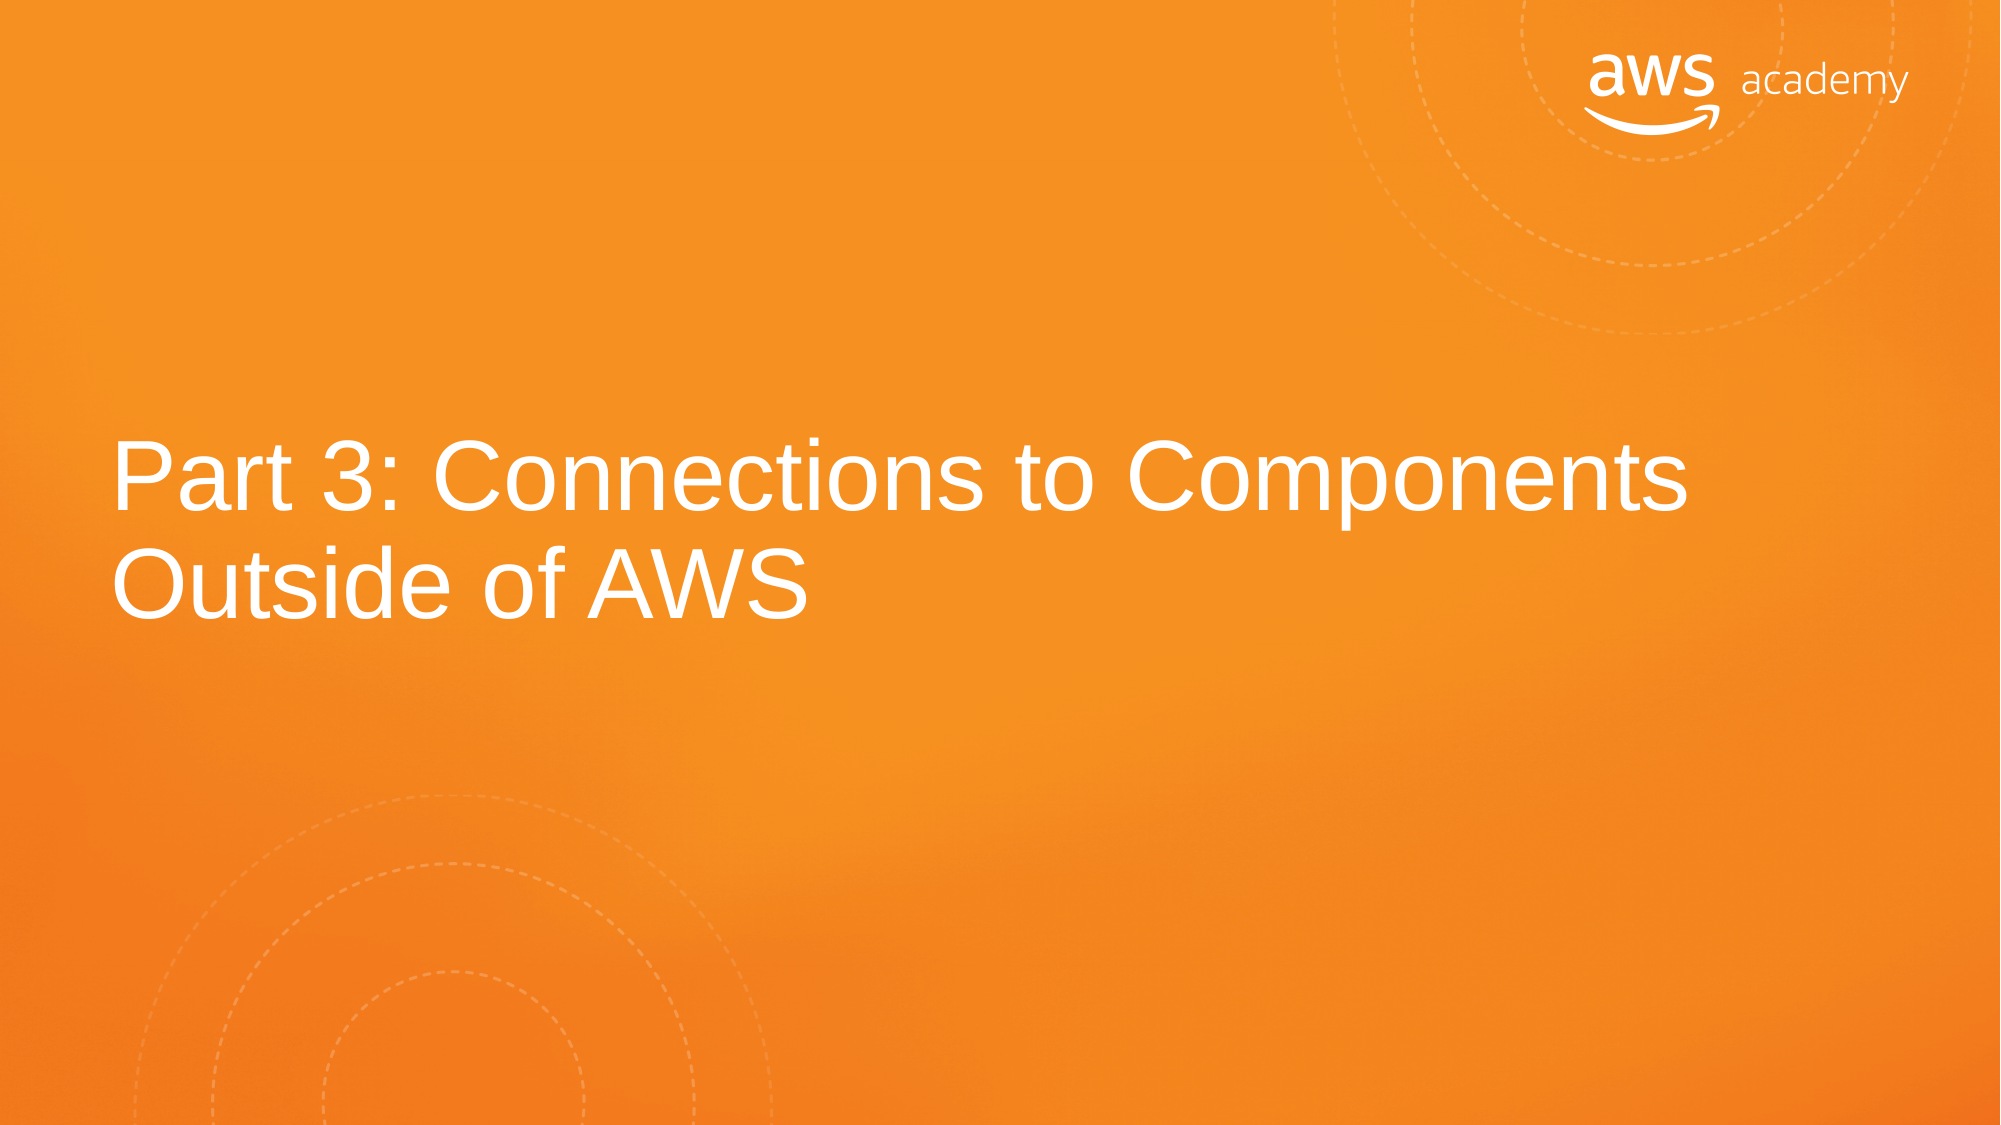

# Part 3: Connections to Components Outside of AWS